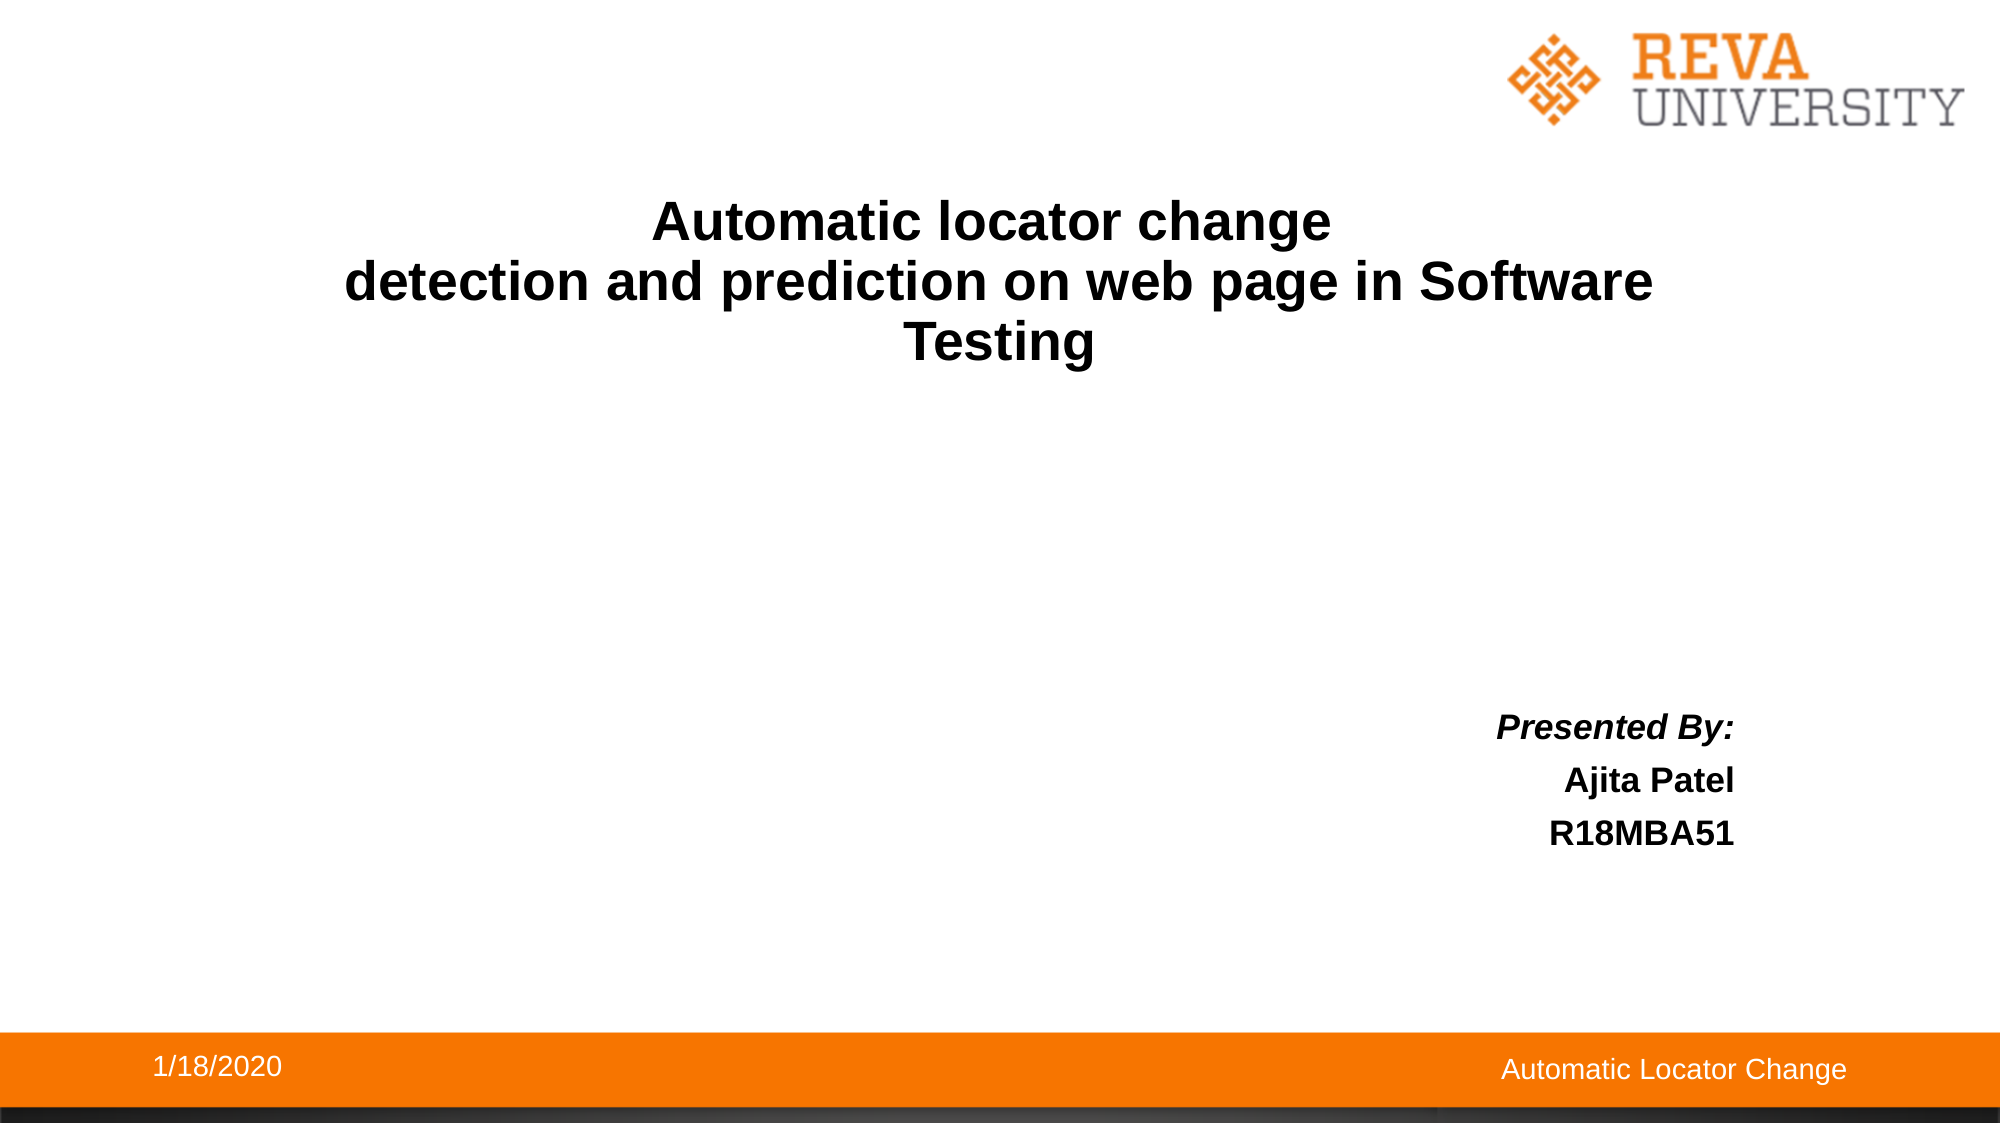

# Automatic locator change detection and prediction on web page in Software Testing

Presented By:
Ajita Patel
R18MBA51
1/18/2020
Automatic Locator Change